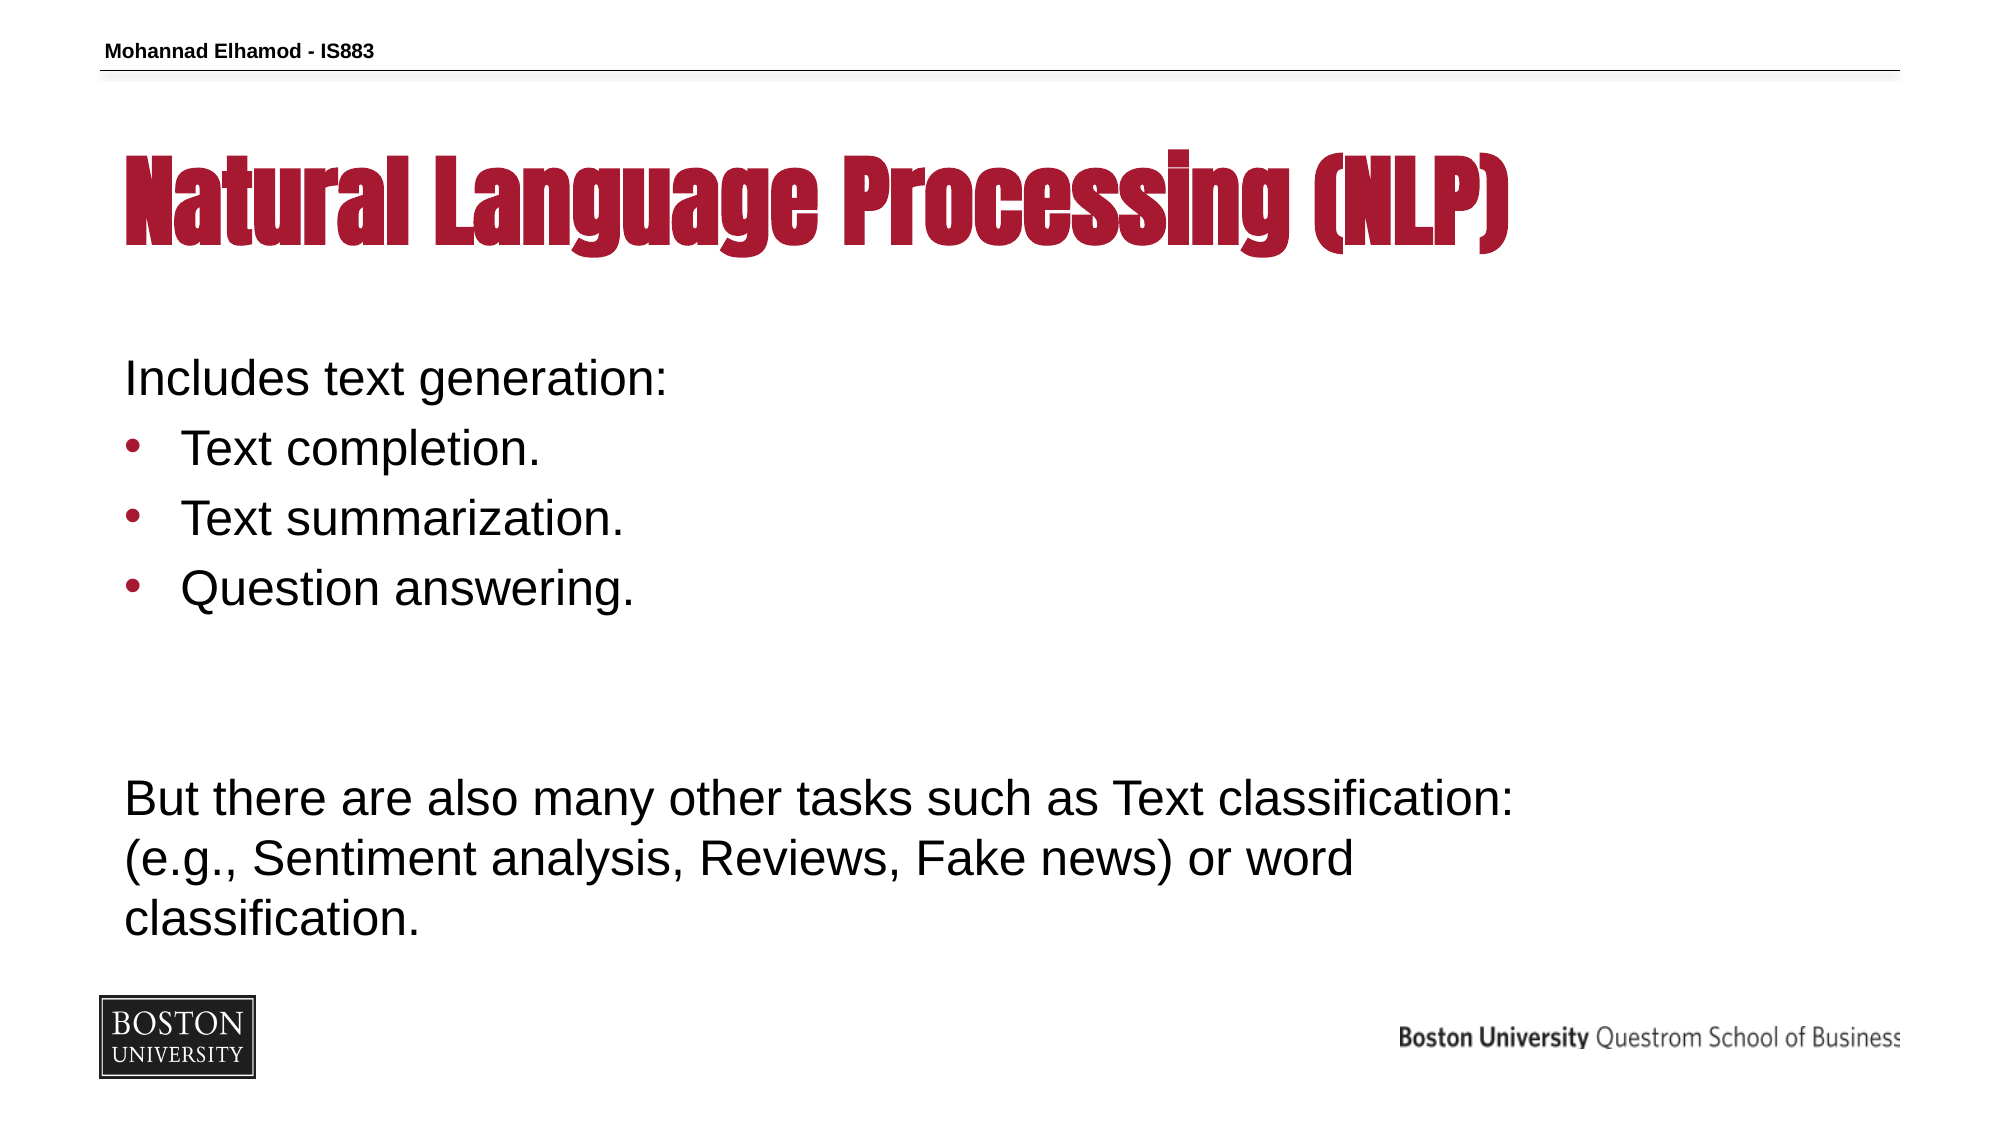

Mohannad Elhamod - IS883
# Natural Language Processing (NLP)
Includes text generation:
Text completion.
Text summarization.
Question answering.

But there are also many other tasks such as Text classification: (e.g., Sentiment analysis, Reviews, Fake news) or word classification.